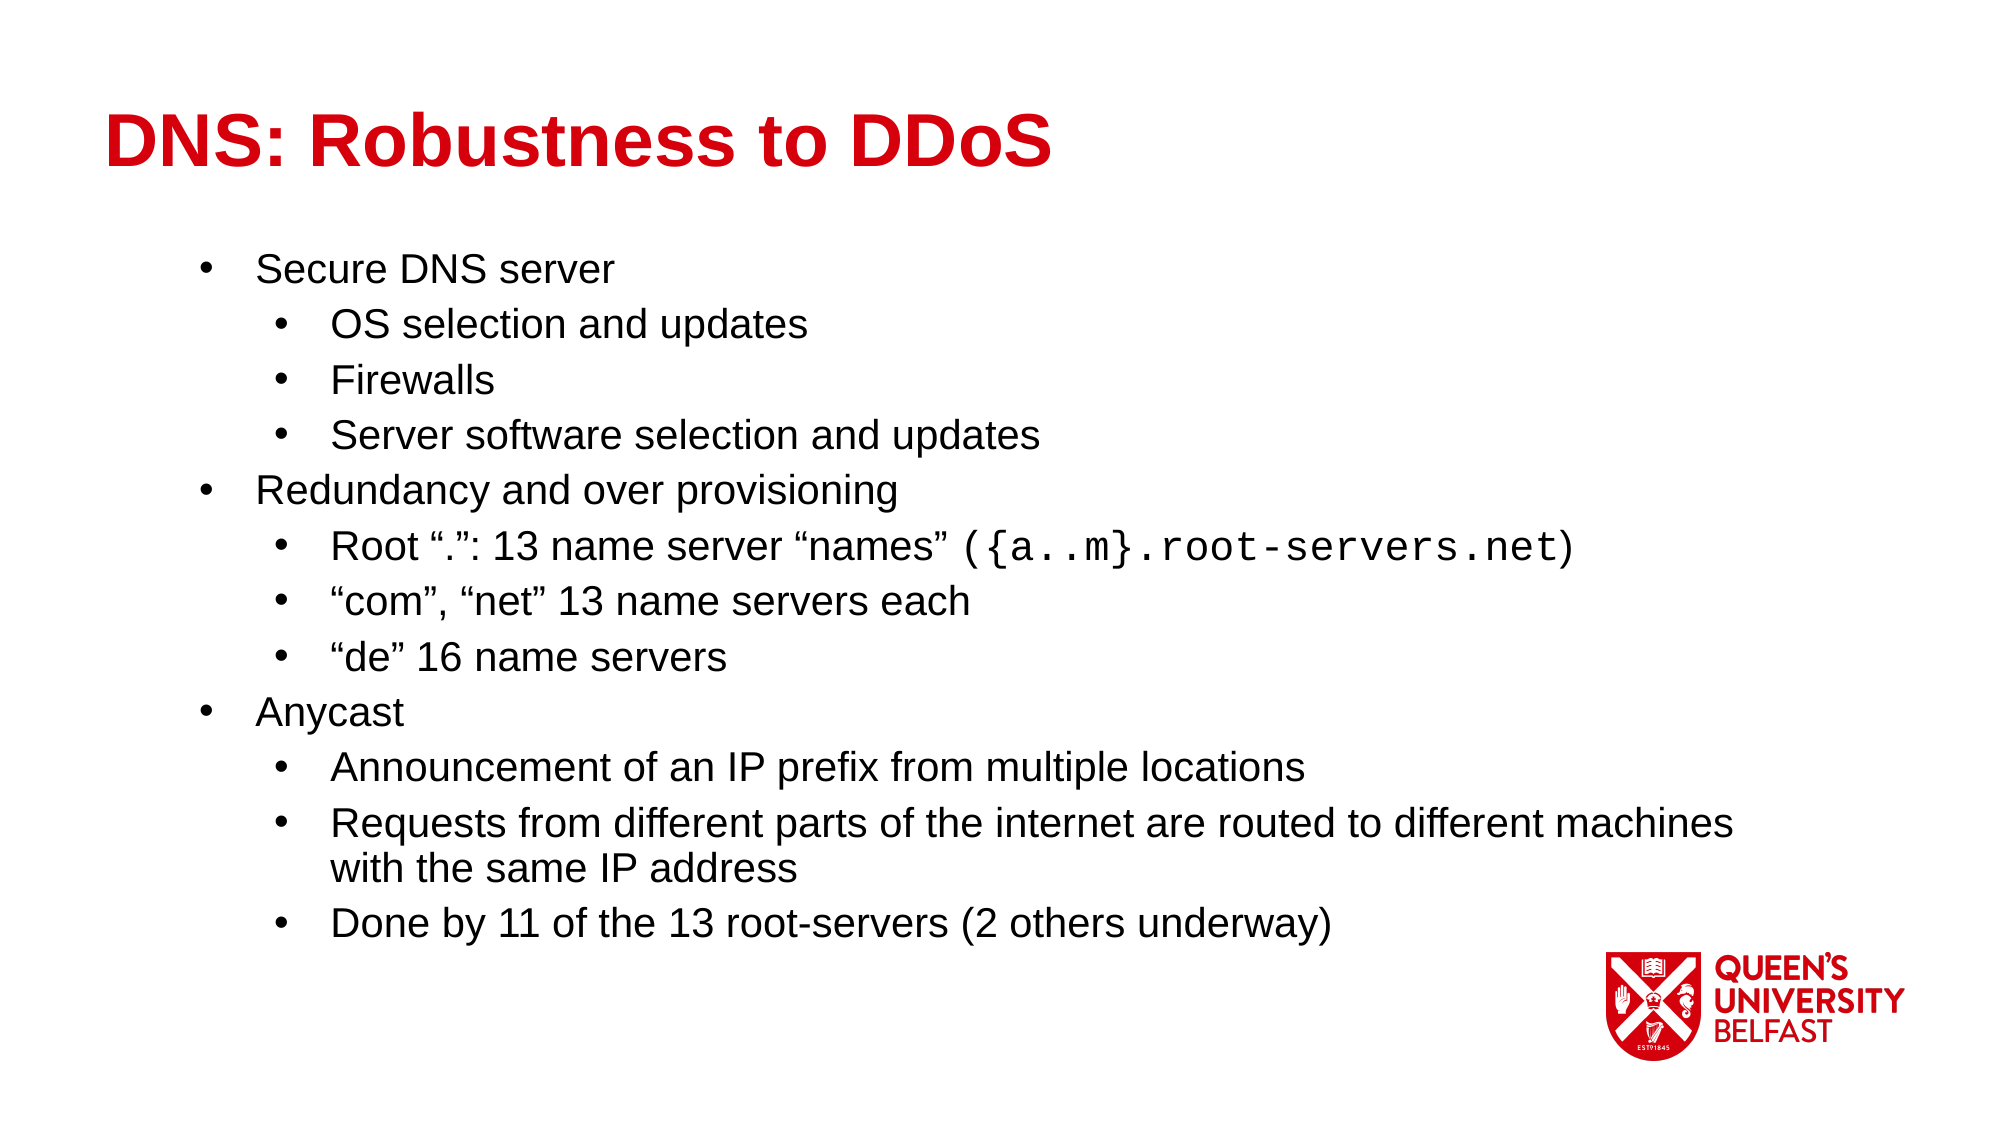

DNS: Robustness to DDoS
Secure DNS server
OS selection and updates
Firewalls
Server software selection and updates
Redundancy and over provisioning
Root “.”: 13 name server “names” ({a..m}.root-servers.net)
“com”, “net” 13 name servers each
“de” 16 name servers
Anycast
Announcement of an IP prefix from multiple locations
Requests from different parts of the internet are routed to different machines with the same IP address
Done by 11 of the 13 root-servers (2 others underway)